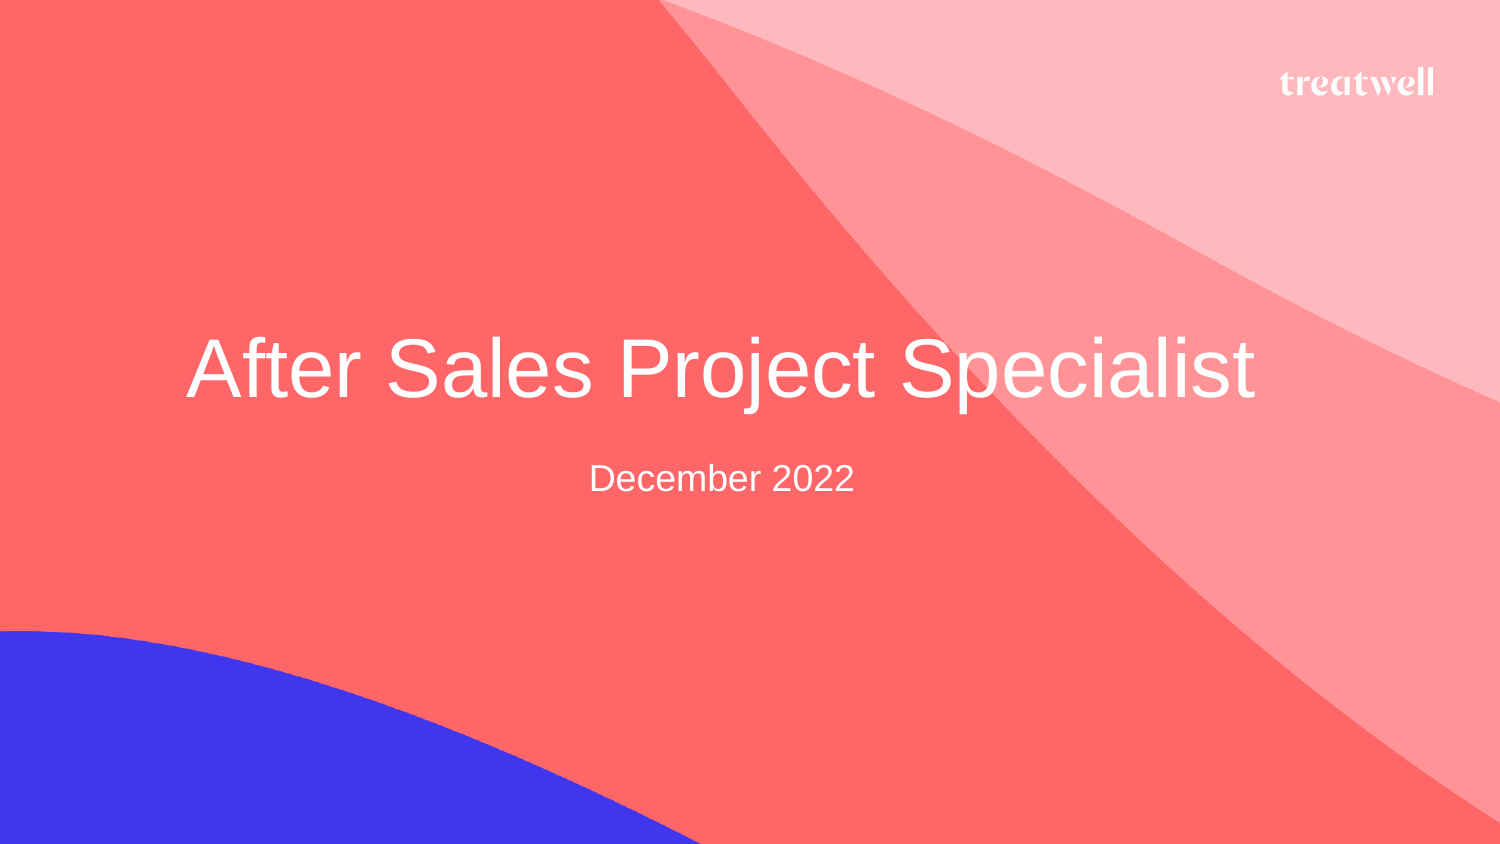

# After Sales Project Specialist

December 2022